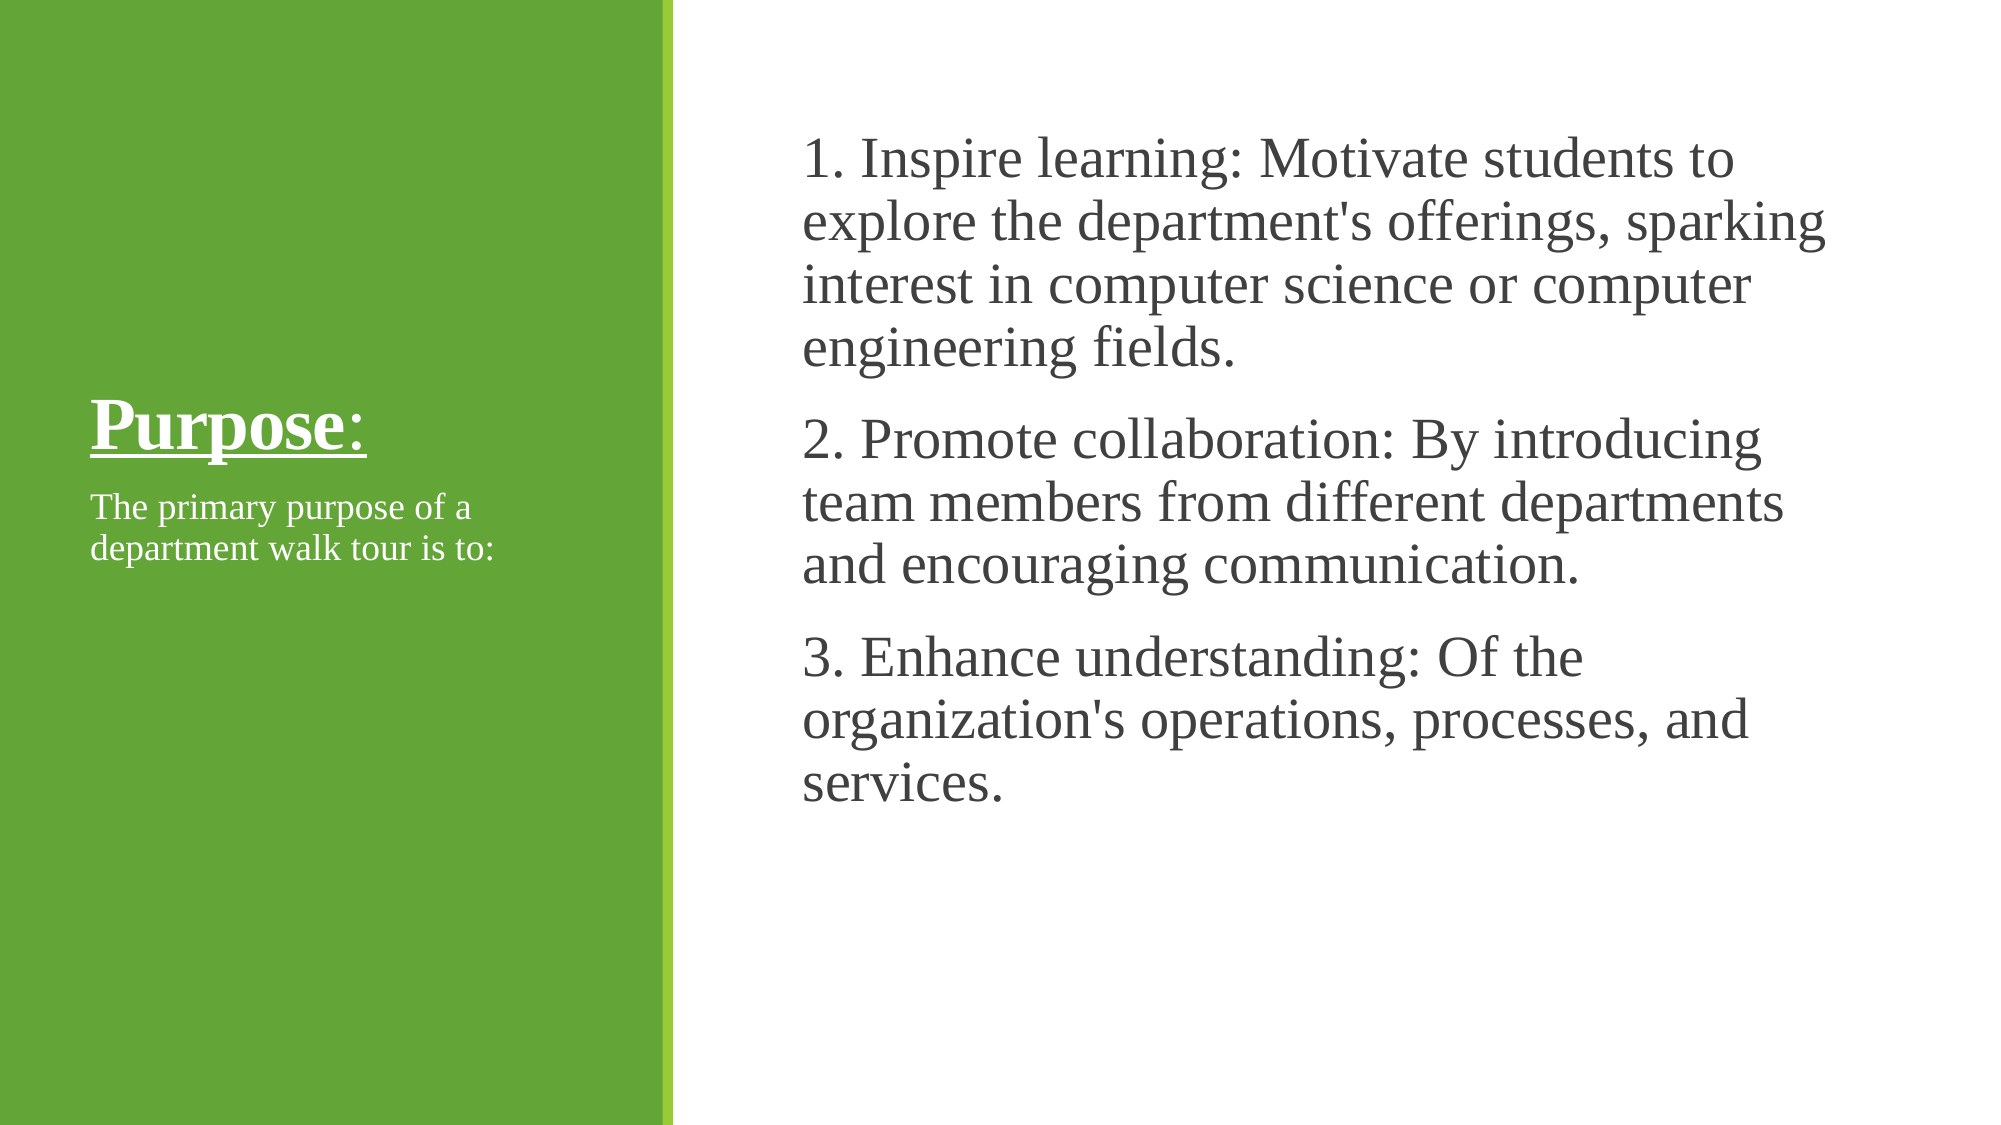

# Purpose:
1. Inspire learning: Motivate students to explore the department's offerings, sparking interest in computer science or computer engineering fields.
2. Promote collaboration: By introducing team members from different departments and encouraging communication.
3. Enhance understanding: Of the organization's operations, processes, and services.

The primary purpose of a department walk tour is to: